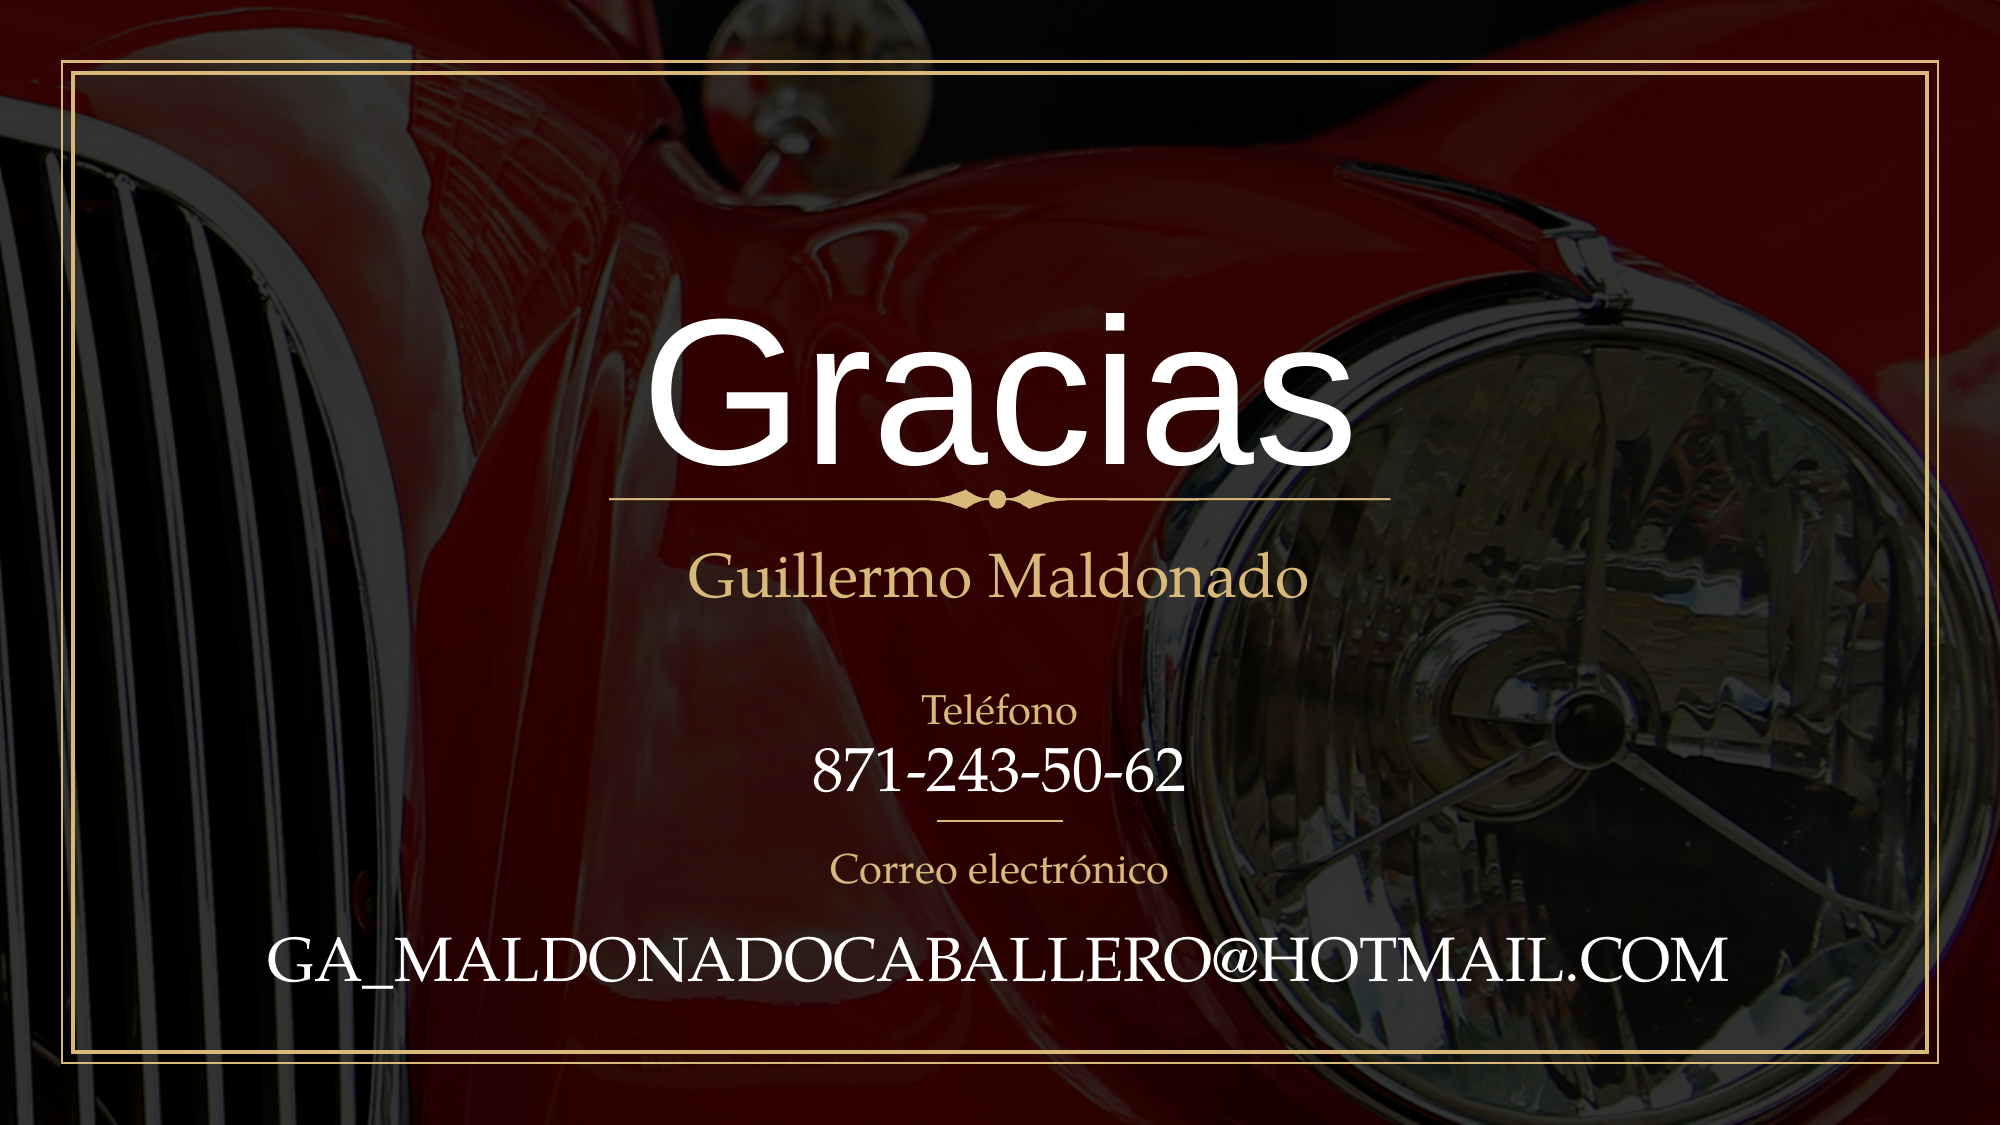

# Gracias
Guillermo Maldonado
Teléfono
871-243-50-62
Correo electrónico
GA_MALDONADOCABALLERO@HOTMAIL.COM